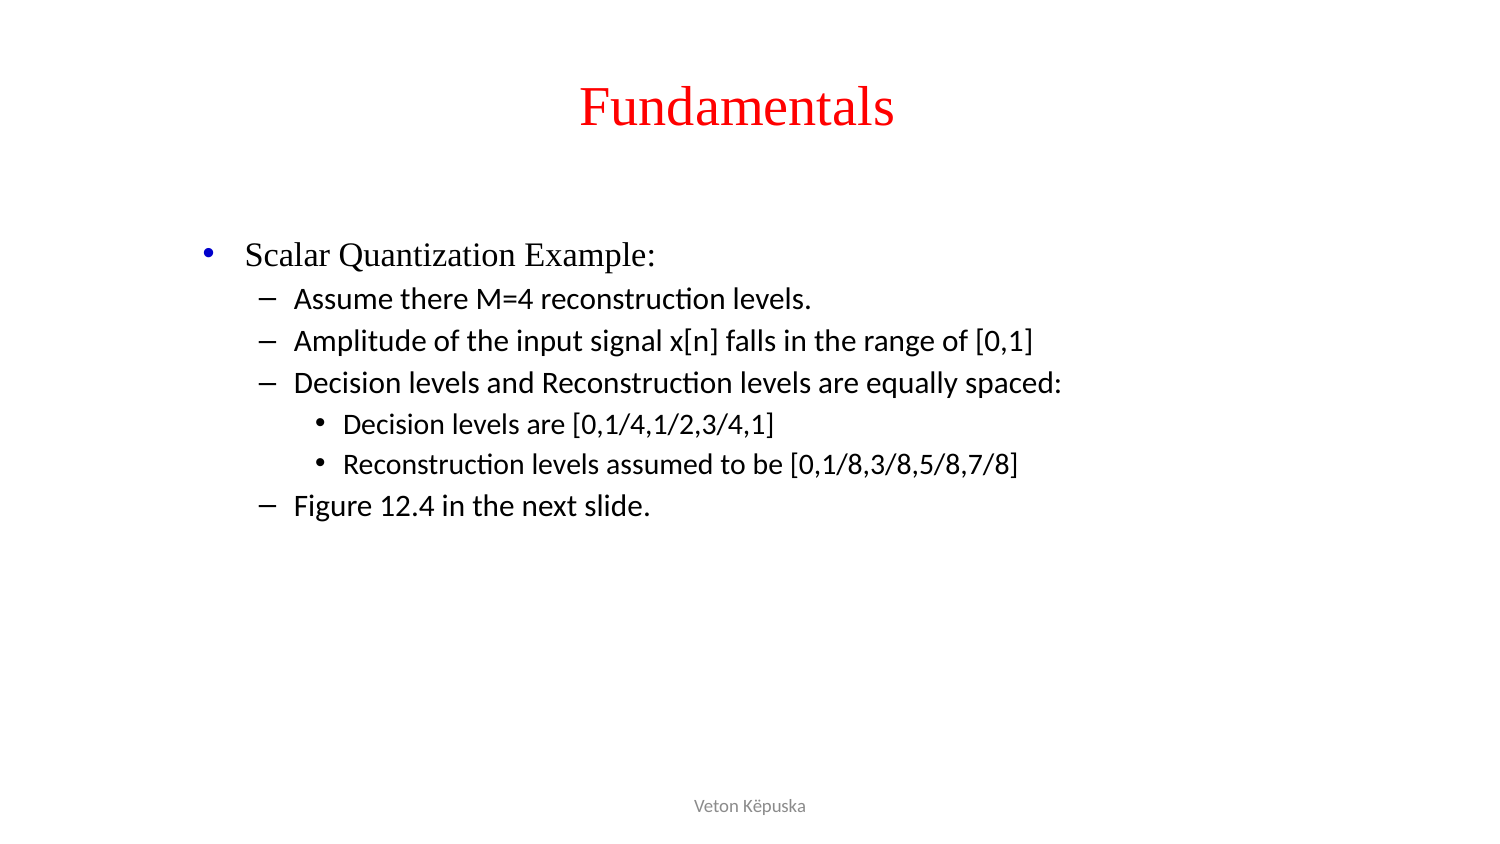

# Fundamentals
Scalar Quantization Example:
Assume there M=4 reconstruction levels.
Amplitude of the input signal x[n] falls in the range of [0,1]
Decision levels and Reconstruction levels are equally spaced:
Decision levels are [0,1/4,1/2,3/4,1]
Reconstruction levels assumed to be [0,1/8,3/8,5/8,7/8]
Figure 12.4 in the next slide.

Veton Këpuska
133